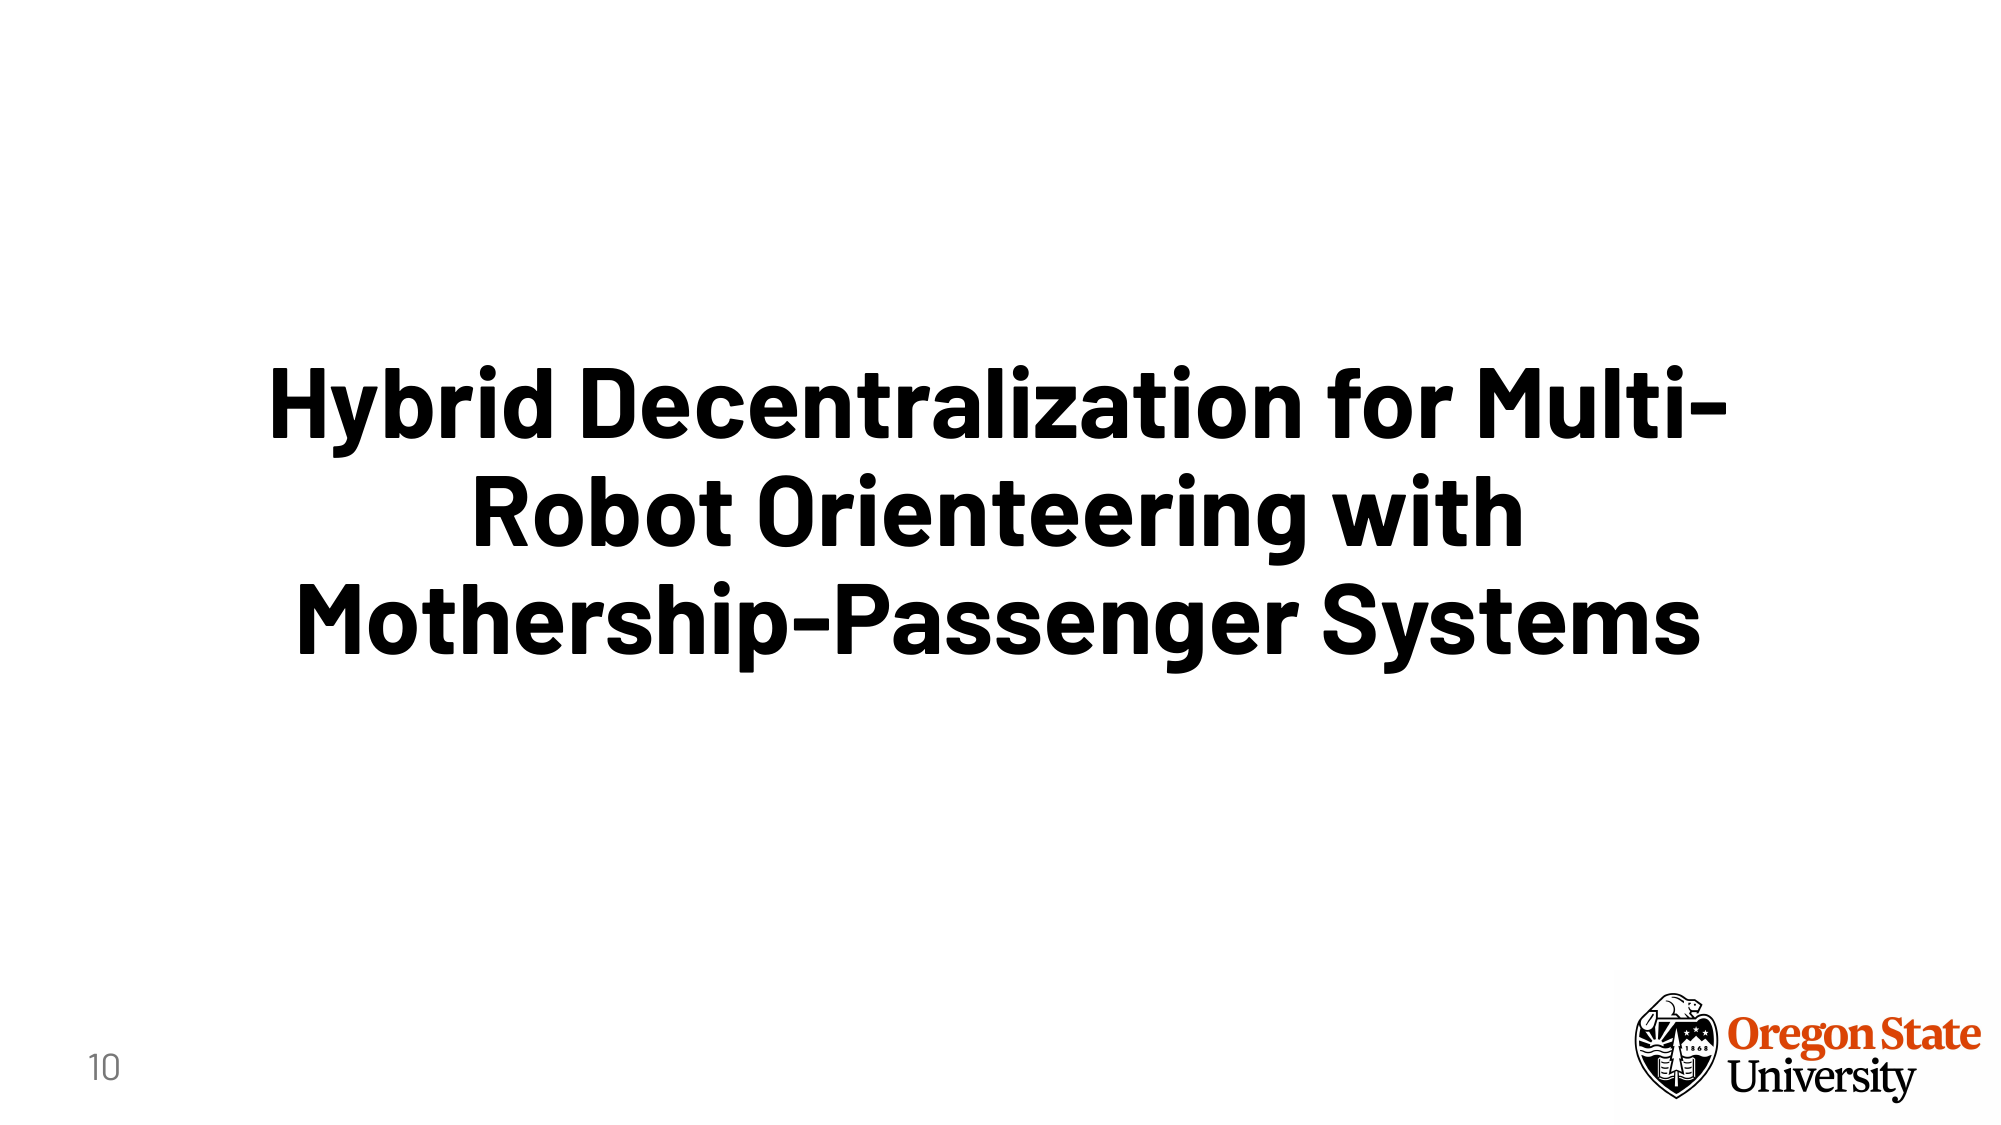

# Hybrid Decentralization for Multi-Robot Orienteering with Mothership-Passenger Systems

10